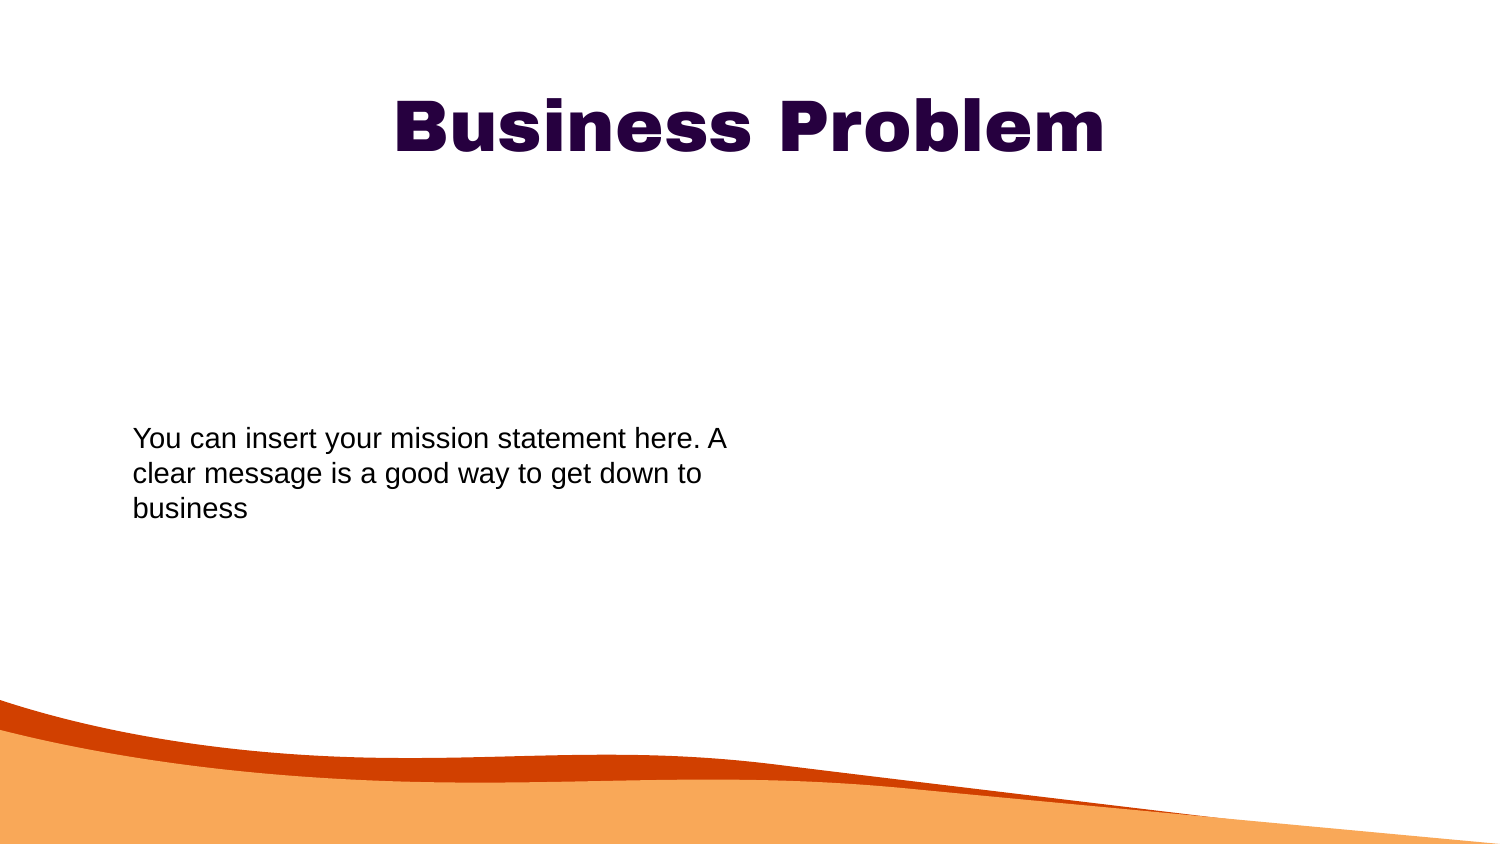

# Business Problem
You can insert your mission statement here. A clear message is a good way to get down to business